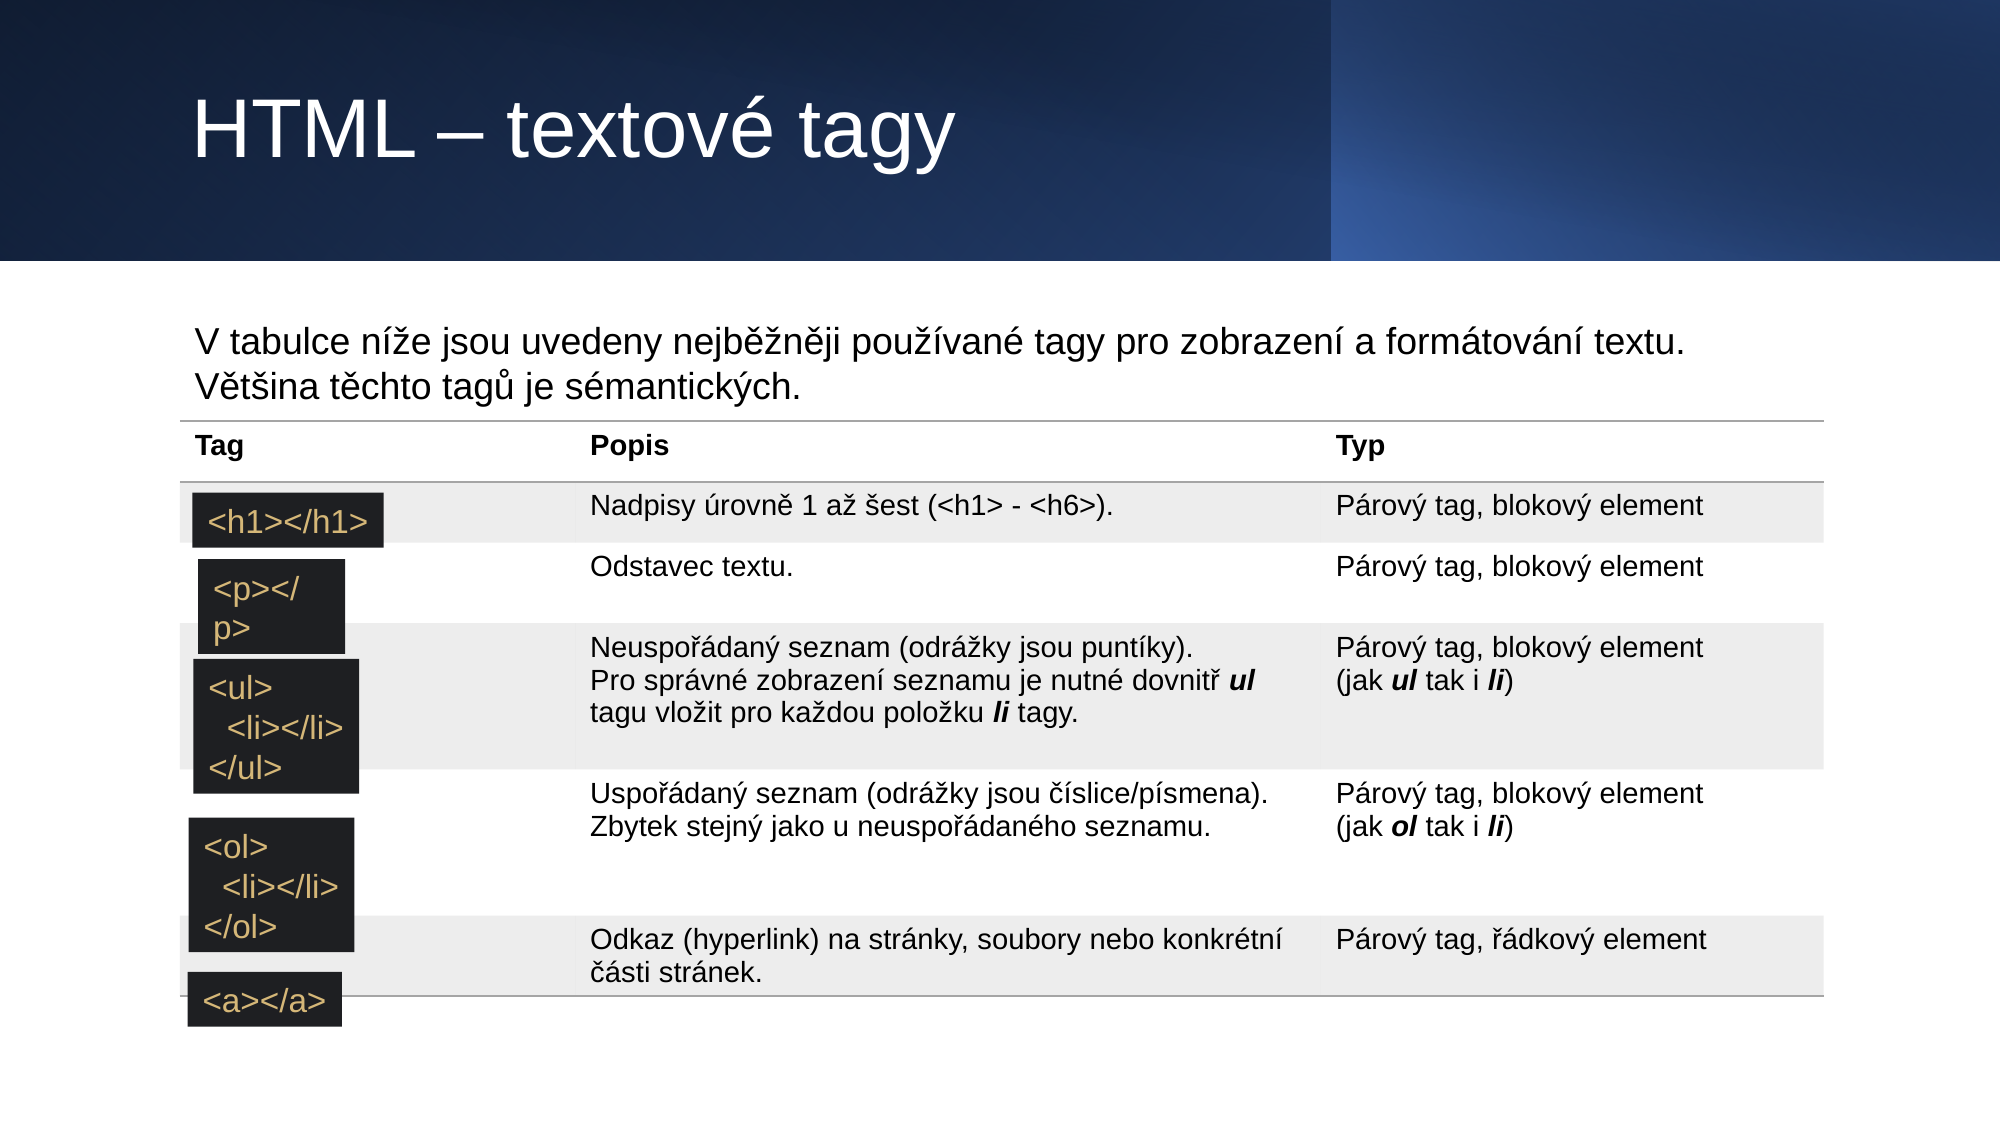

# HTML – textové tagy
V tabulce níže jsou uvedeny nejběžněji používané tagy pro zobrazení a formátování textu. Většina těchto tagů je sémantických.
| Tag | Popis | Typ |
| --- | --- | --- |
|  | Nadpisy úrovně 1 až šest (<h1> - <h6>). | Párový tag, blokový element |
|  | Odstavec textu. | Párový tag, blokový element |
|  | Neuspořádaný seznam (odrážky jsou puntíky). Pro správné zobrazení seznamu je nutné dovnitř ul tagu vložit pro každou položku li tagy. | Párový tag, blokový element (jak ul tak i li) |
|  | Uspořádaný seznam (odrážky jsou číslice/písmena). Zbytek stejný jako u neuspořádaného seznamu. | Párový tag, blokový element (jak ol tak i li) |
|  | Odkaz (hyperlink) na stránky, soubory nebo konkrétní části stránek. | Párový tag, řádkový element |
<h1></h1>
<p></p>
<ul>
  <li></li>
</ul>
<ol>
  <li></li>
</ol>
<a></a>